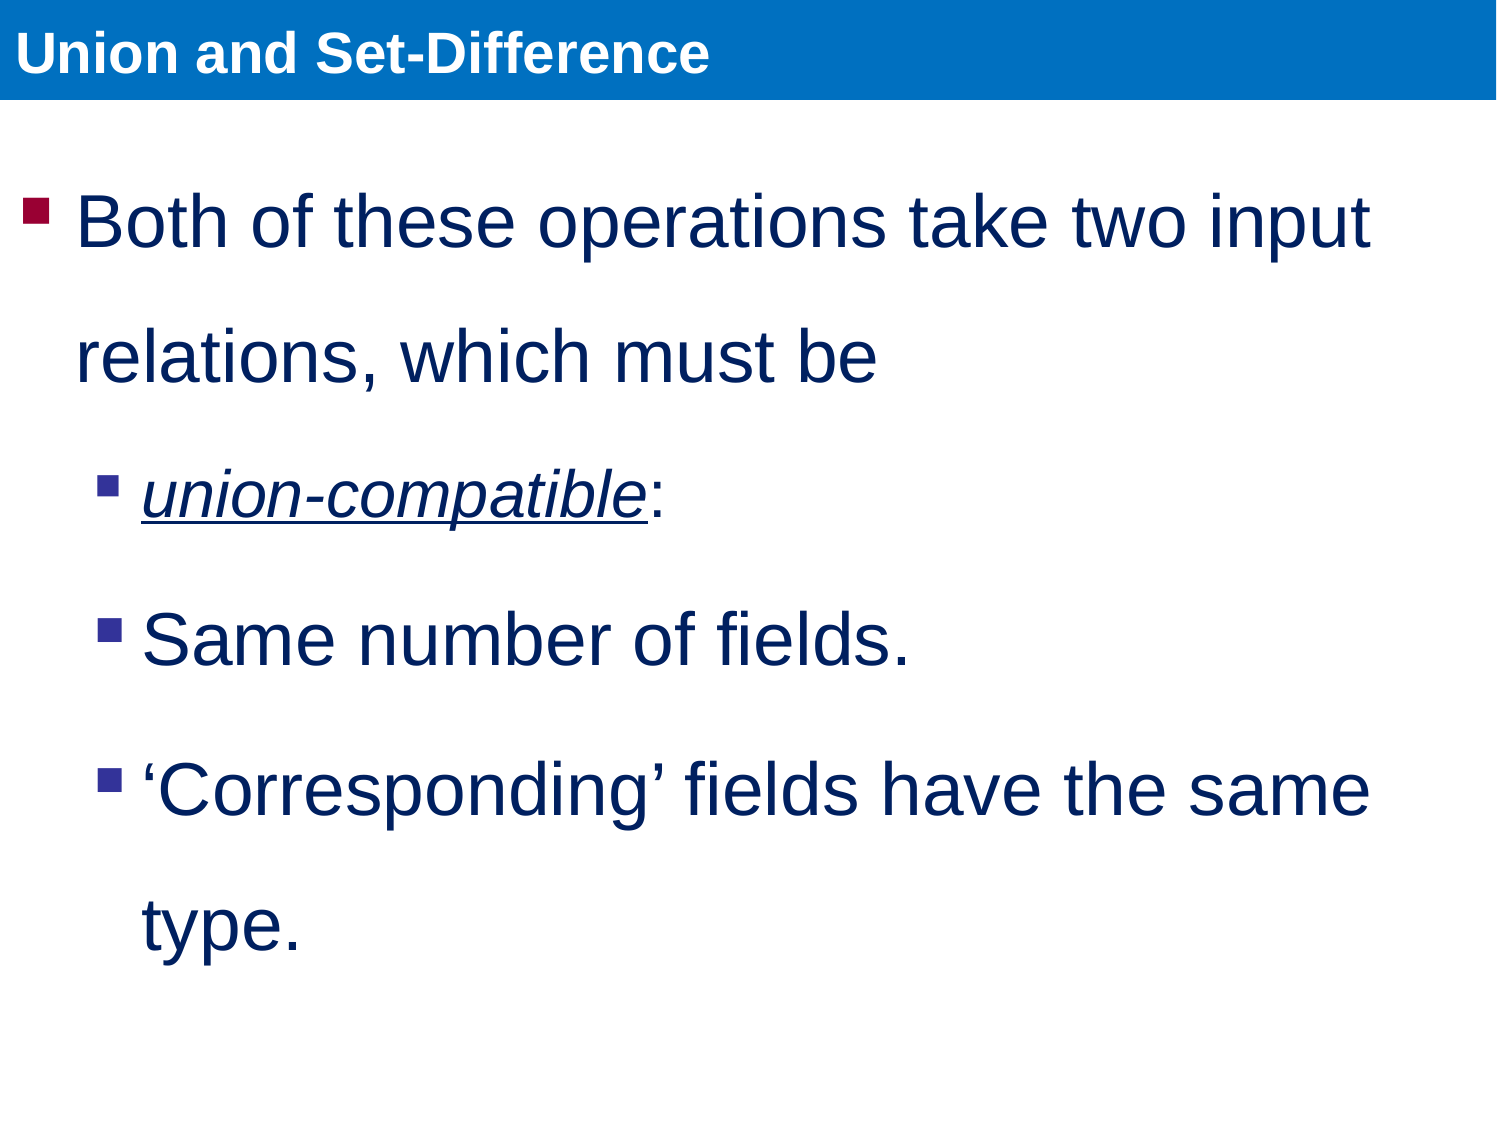

# Union and Set-Difference
Both of these operations take two input relations, which must be
union-compatible:
Same number of fields.
‘Corresponding’ fields have the same type.